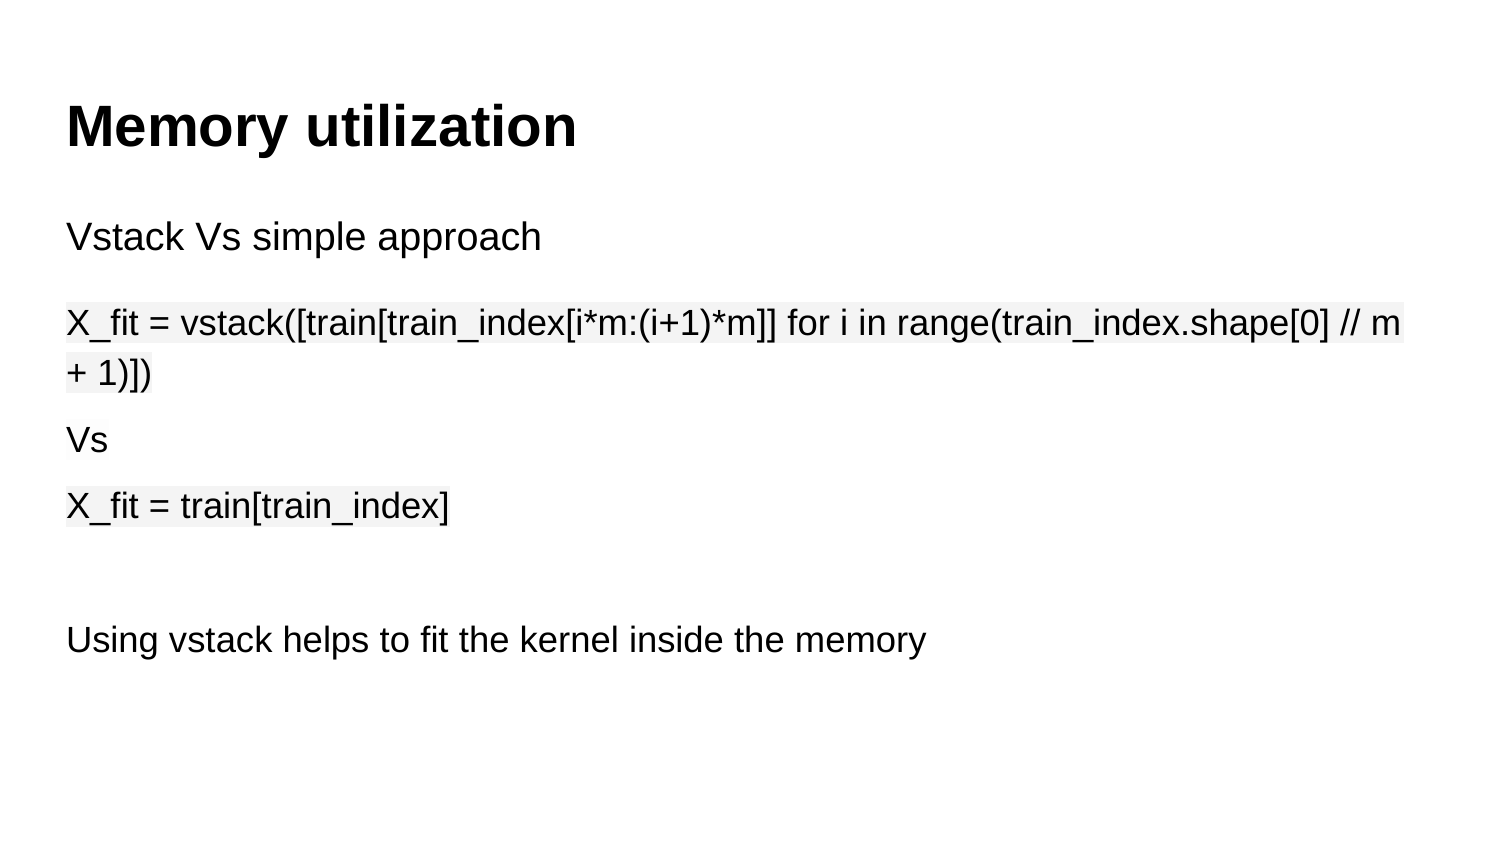

# Memory utilization
Vstack Vs simple approach
X_fit = vstack([train[train_index[i*m:(i+1)*m]] for i in range(train_index.shape[0] // m + 1)])
Vs
X_fit = train[train_index]

Using vstack helps to fit the kernel inside the memory